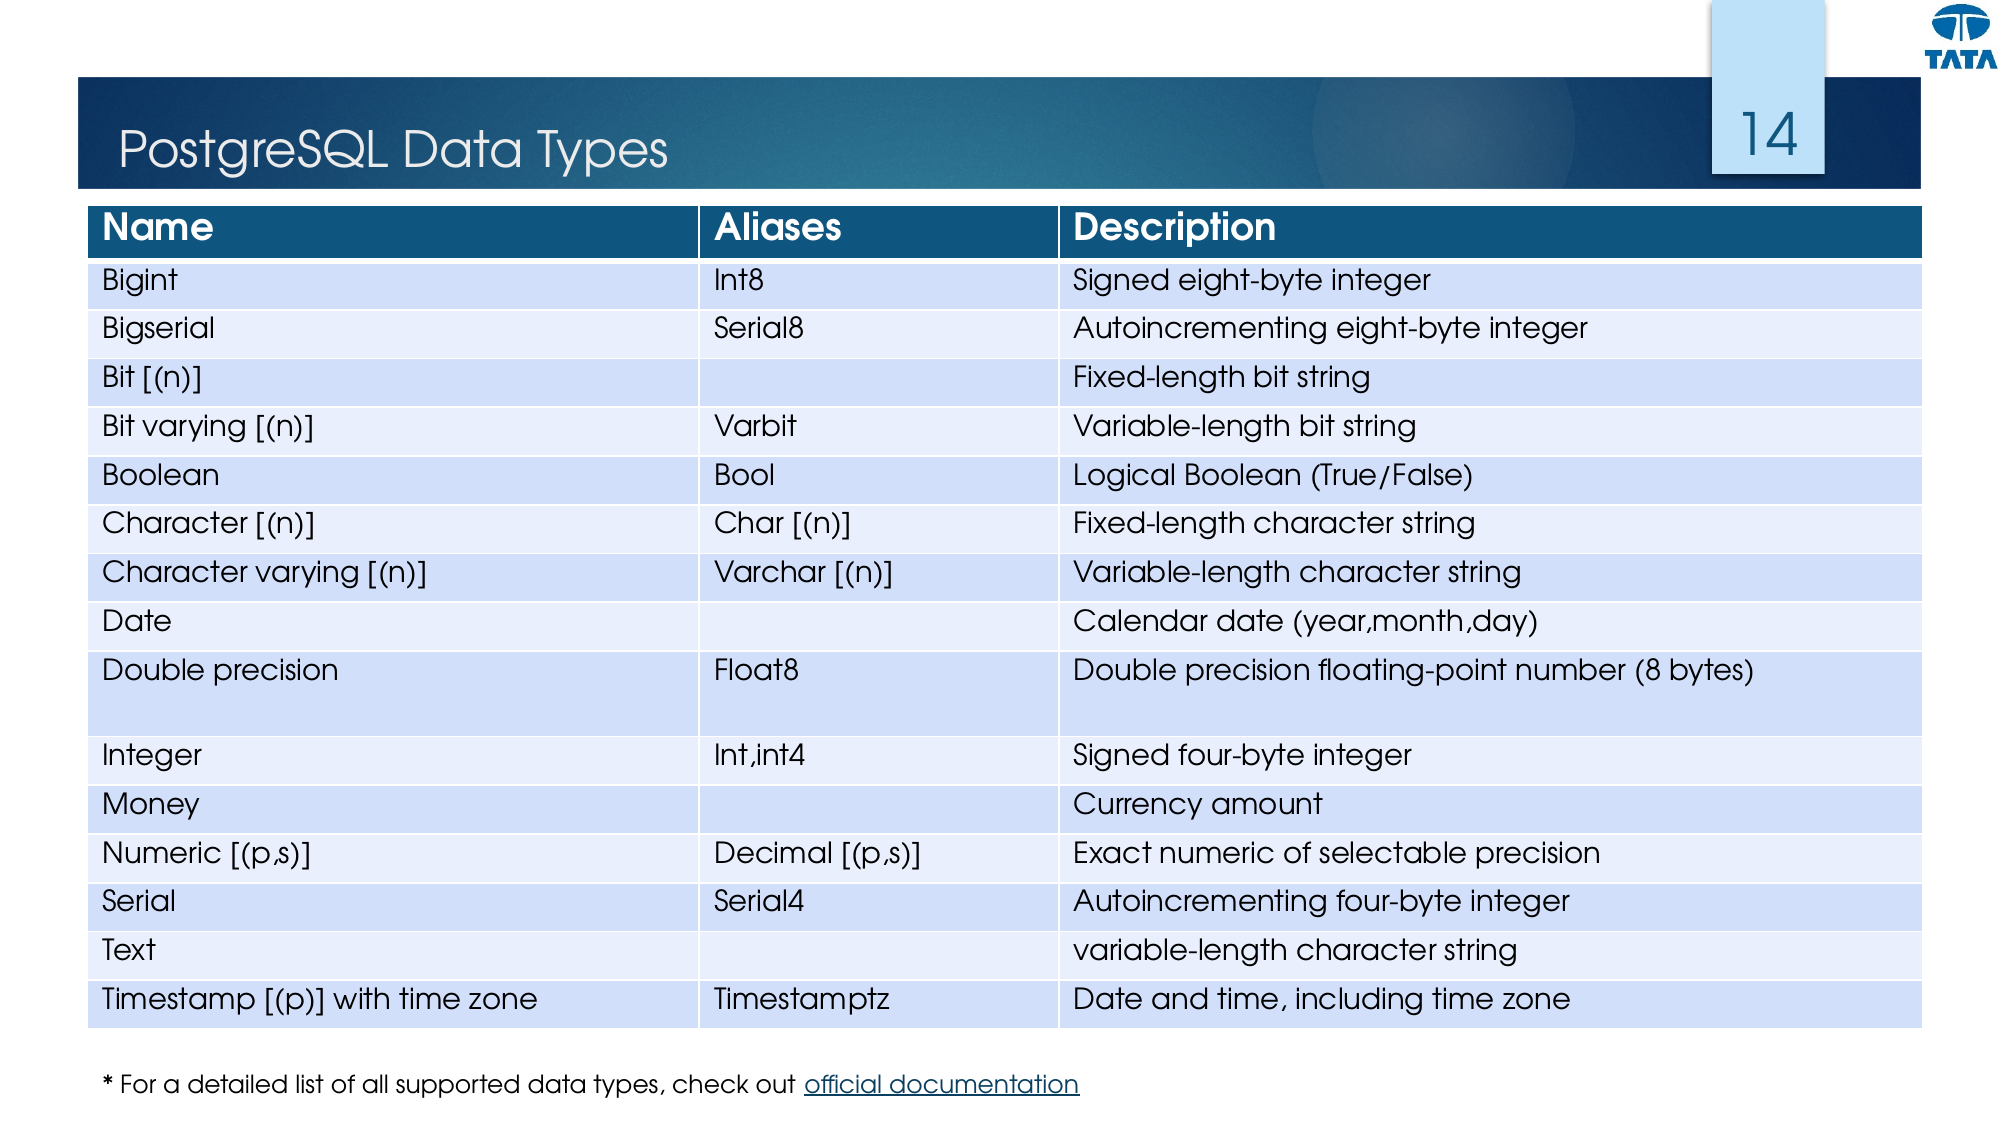

14
# PostgreSQL Data Types
| Name | Aliases | Description |
| --- | --- | --- |
| Bigint | Int8 | Signed eight-byte integer |
| Bigserial | Serial8 | Autoincrementing eight-byte integer |
| Bit [(n)] |  | Fixed-length bit string |
| Bit varying [(n)] | Varbit | Variable-length bit string |
| Boolean | Bool | Logical Boolean (True/False) |
| Character [(n)] | Char [(n)] | Fixed-length character string |
| Character varying [(n)] | Varchar [(n)] | Variable-length character string |
| Date |  | Calendar date (year,month,day) |
| Double precision | Float8 | Double precision floating-point number (8 bytes) |
| Integer | Int,int4 | Signed four-byte integer |
| Money |  | Currency amount |
| Numeric [(p,s)] | Decimal [(p,s)] | Exact numeric of selectable precision |
| Serial | Serial4 | Autoincrementing four-byte integer |
| Text |  | variable-length character string |
| Timestamp [(p)] with time zone | Timestamptz | Date and time, including time zone |
* For a detailed list of all supported data types, check out official documentation